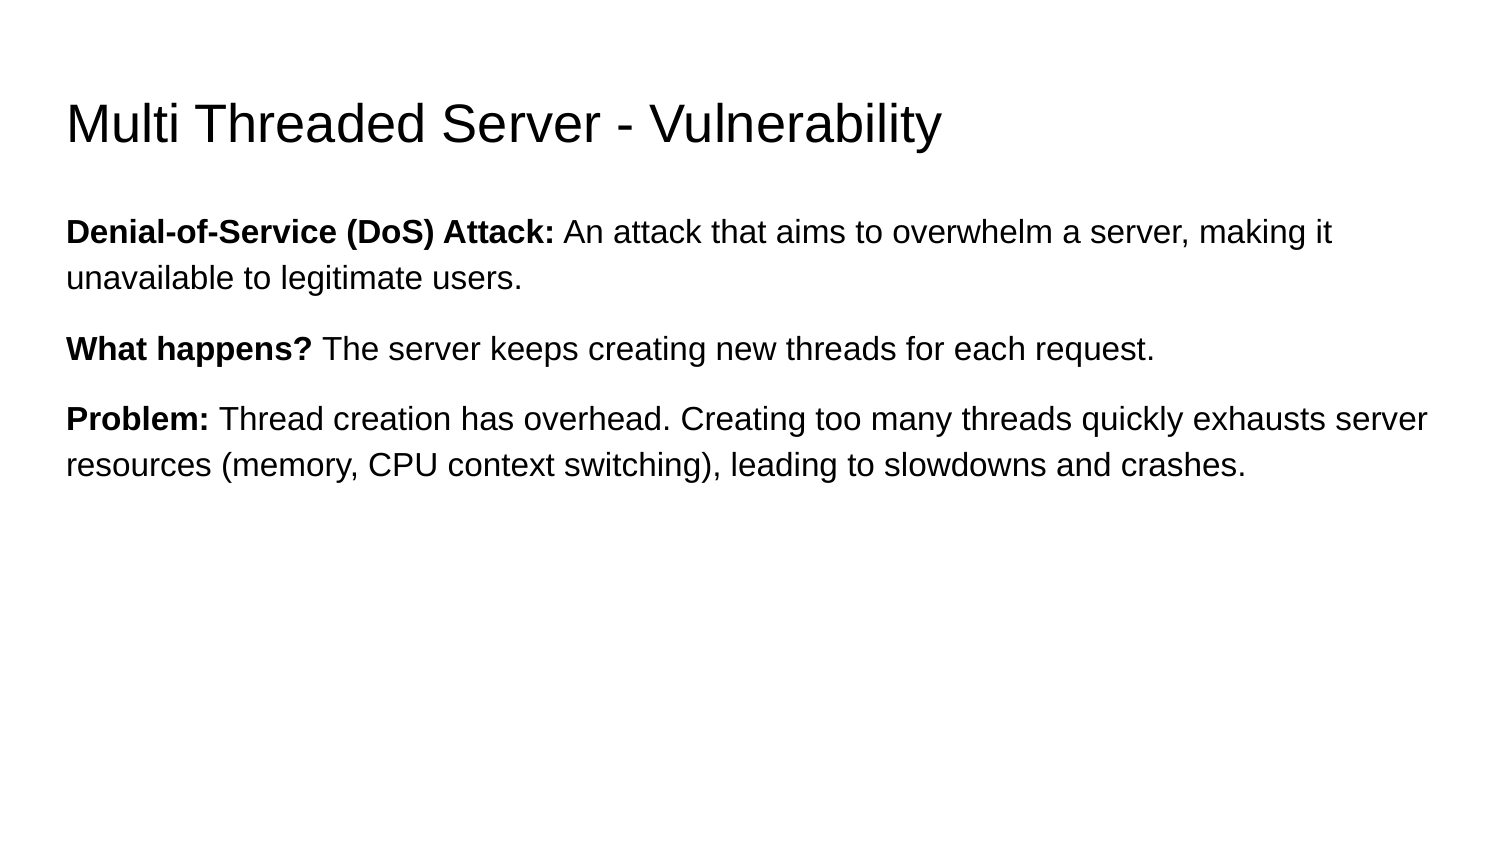

# Multi Threaded Server - Vulnerability
Denial-of-Service (DoS) Attack: An attack that aims to overwhelm a server, making it unavailable to legitimate users.
What happens? The server keeps creating new threads for each request.
Problem: Thread creation has overhead. Creating too many threads quickly exhausts server resources (memory, CPU context switching), leading to slowdowns and crashes.